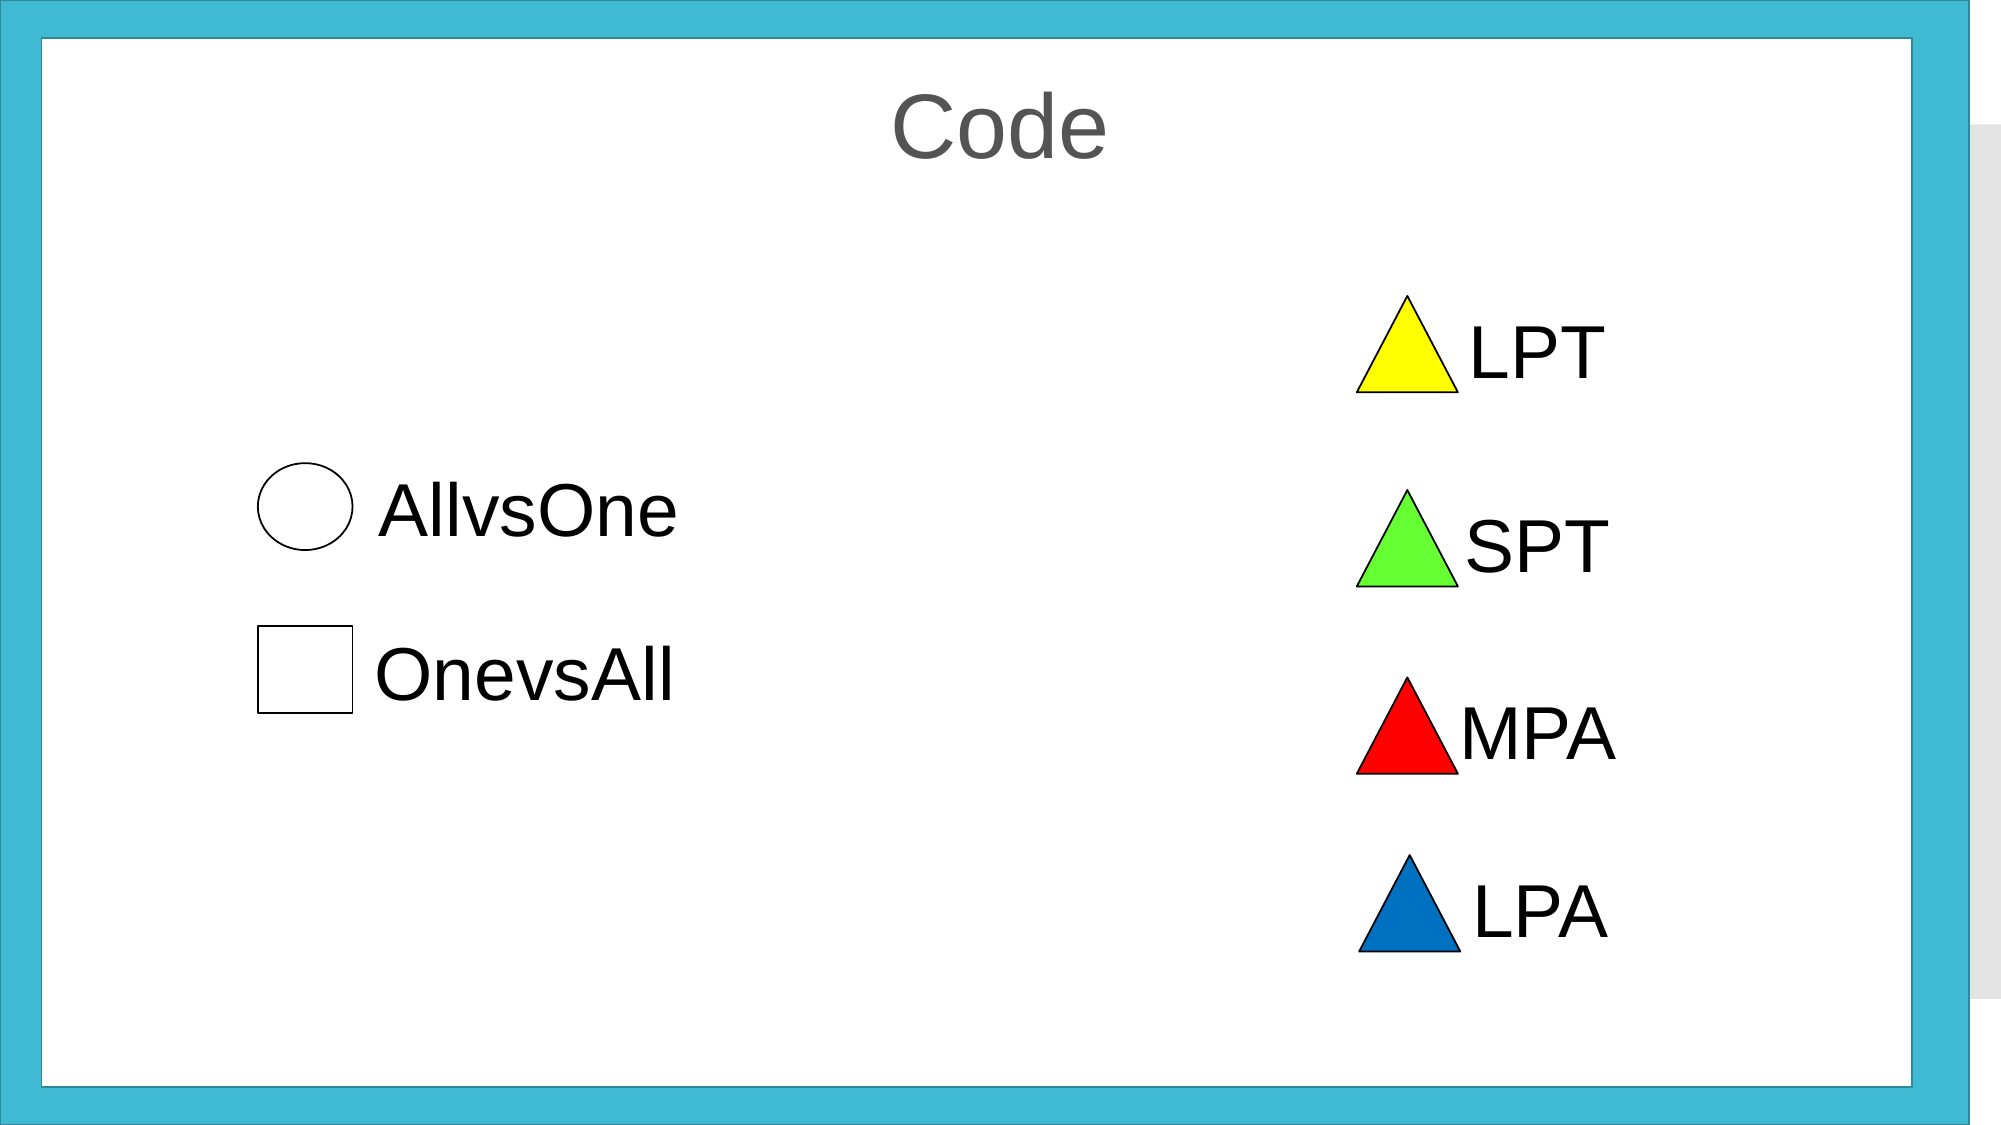

Code
#

LPT
AllvsOne

SPT
OnevsAll

MPA

LPA